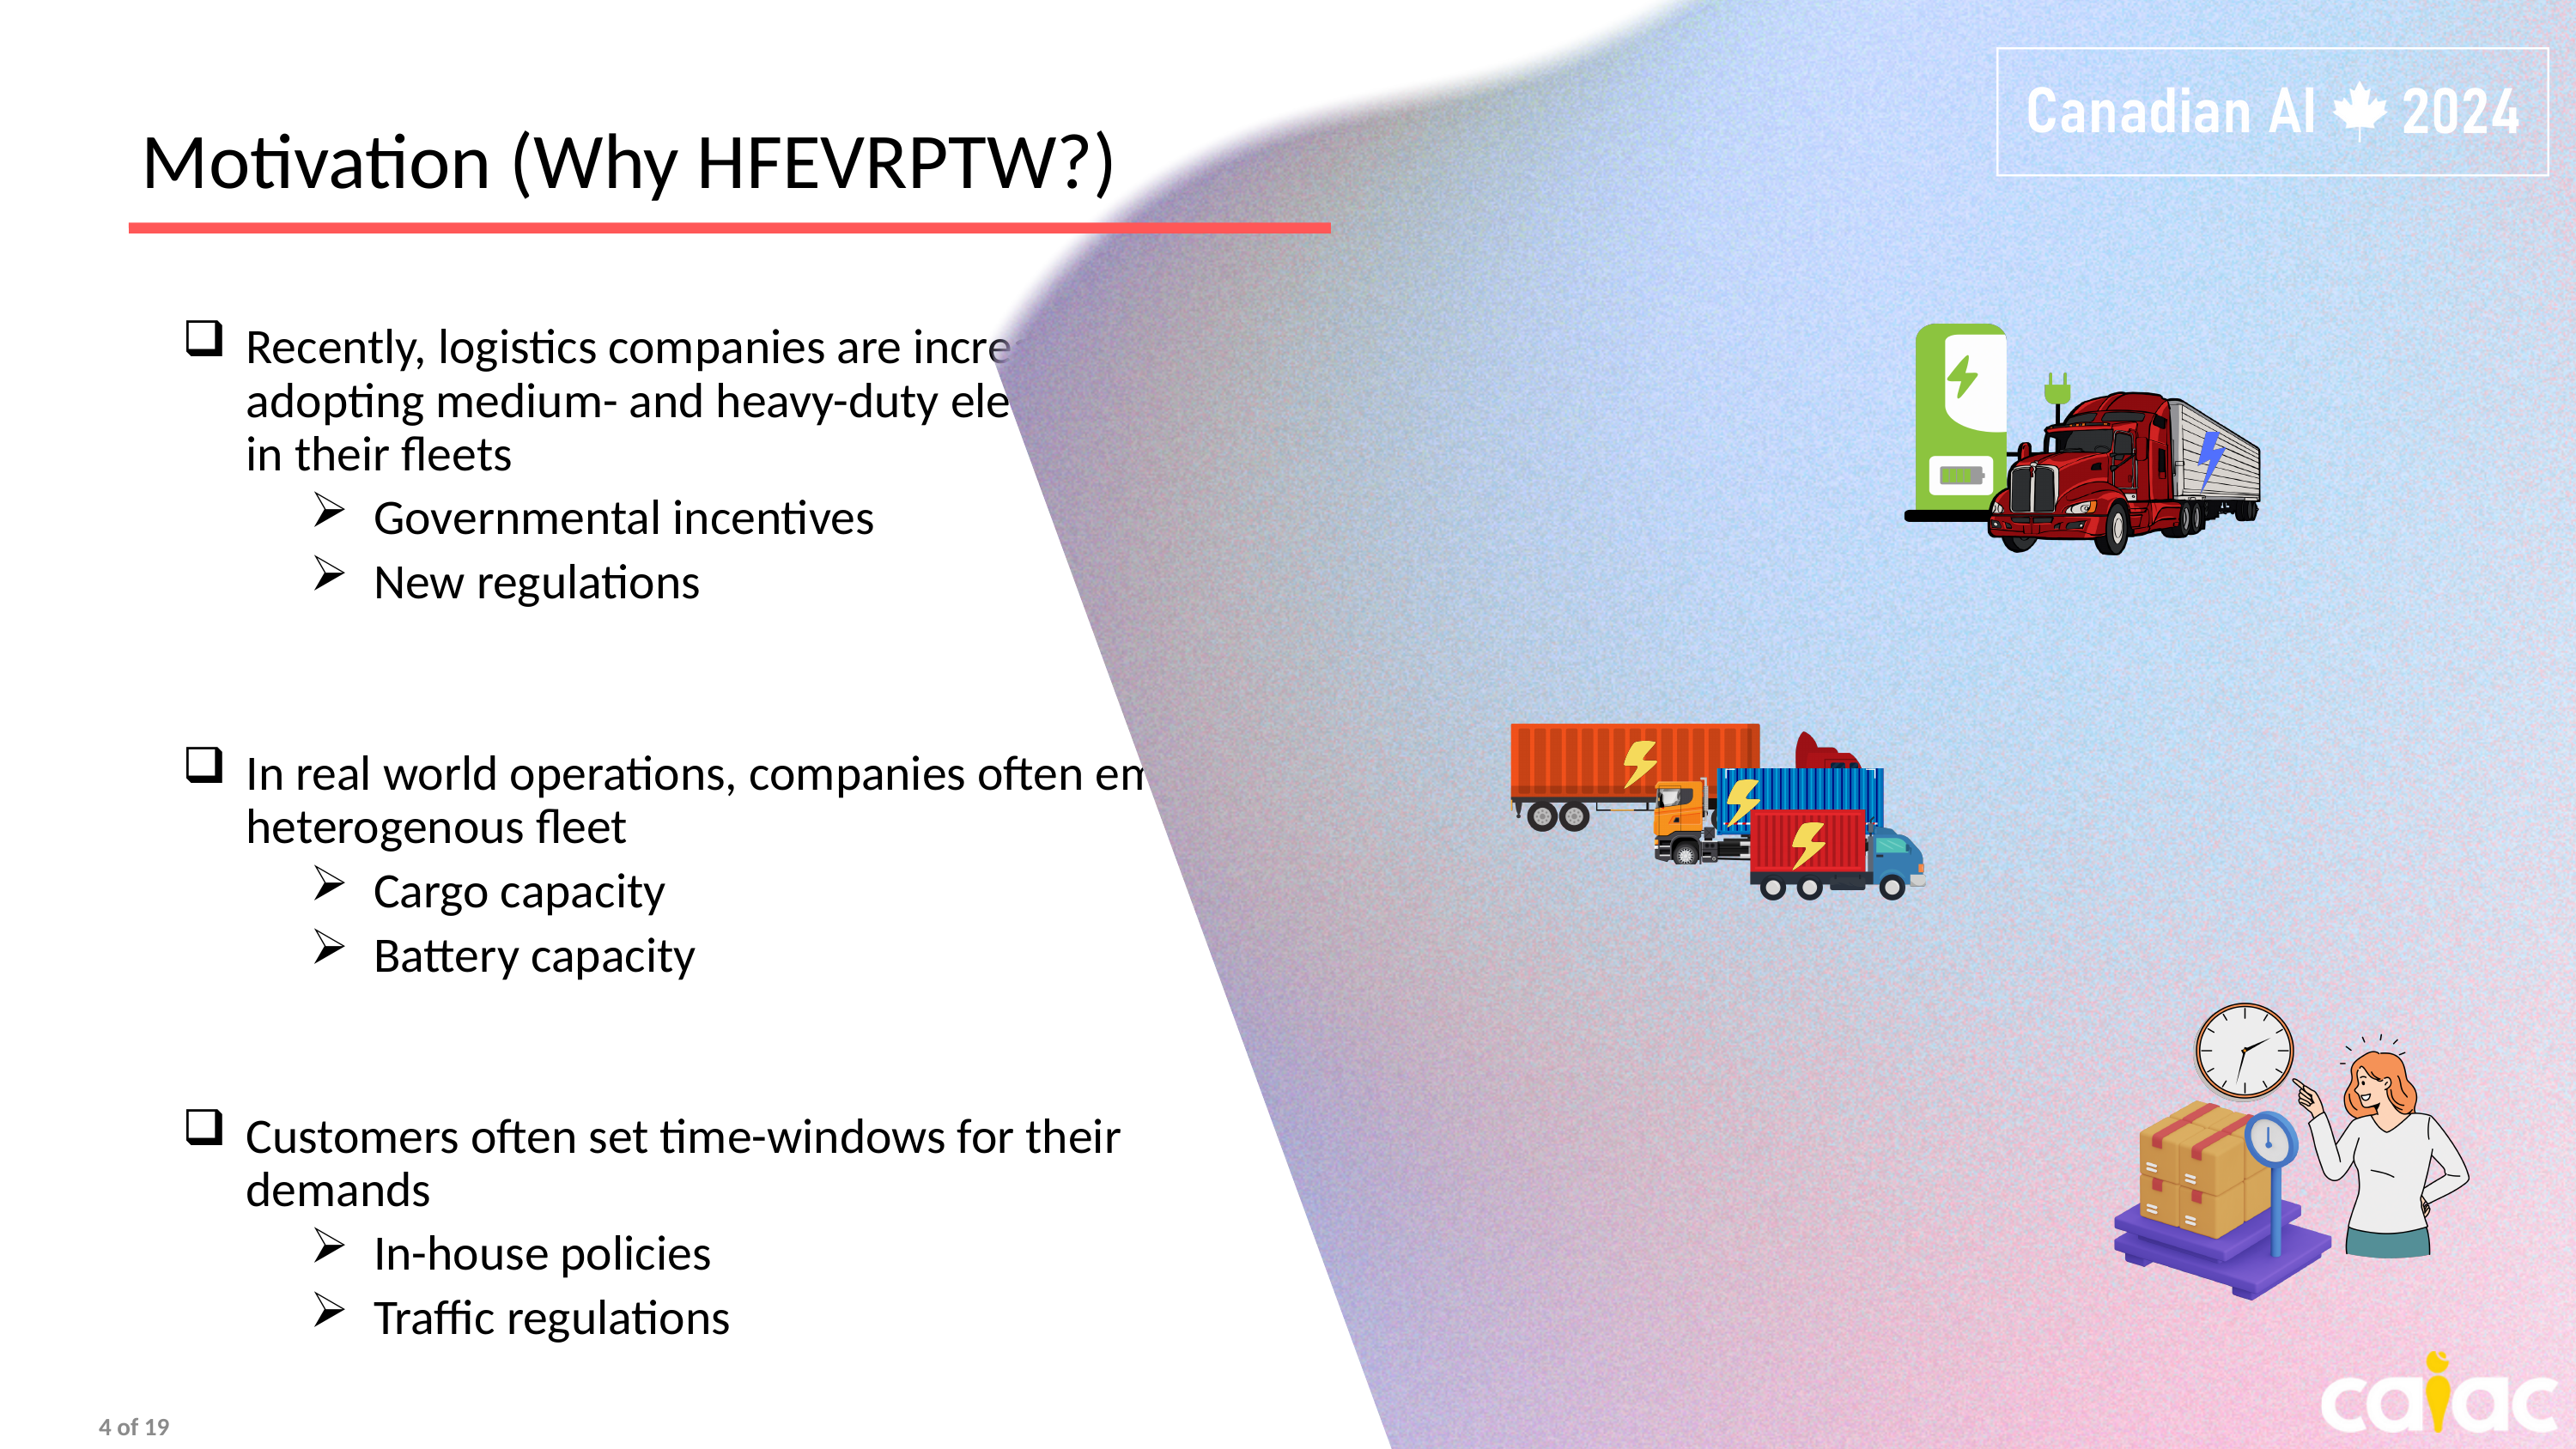

Motivation (Why HFEVRPTW?)

Recently, logistics companies are increasingly adopting medium- and heavy-duty electric vehicles in their fleets
Governmental incentives
New regulations

In real world operations, companies often employ heterogenous fleet
Cargo capacity
Battery capacity

Customers often set time-windows for their demands
In-house policies
Traffic regulations

4 of 19